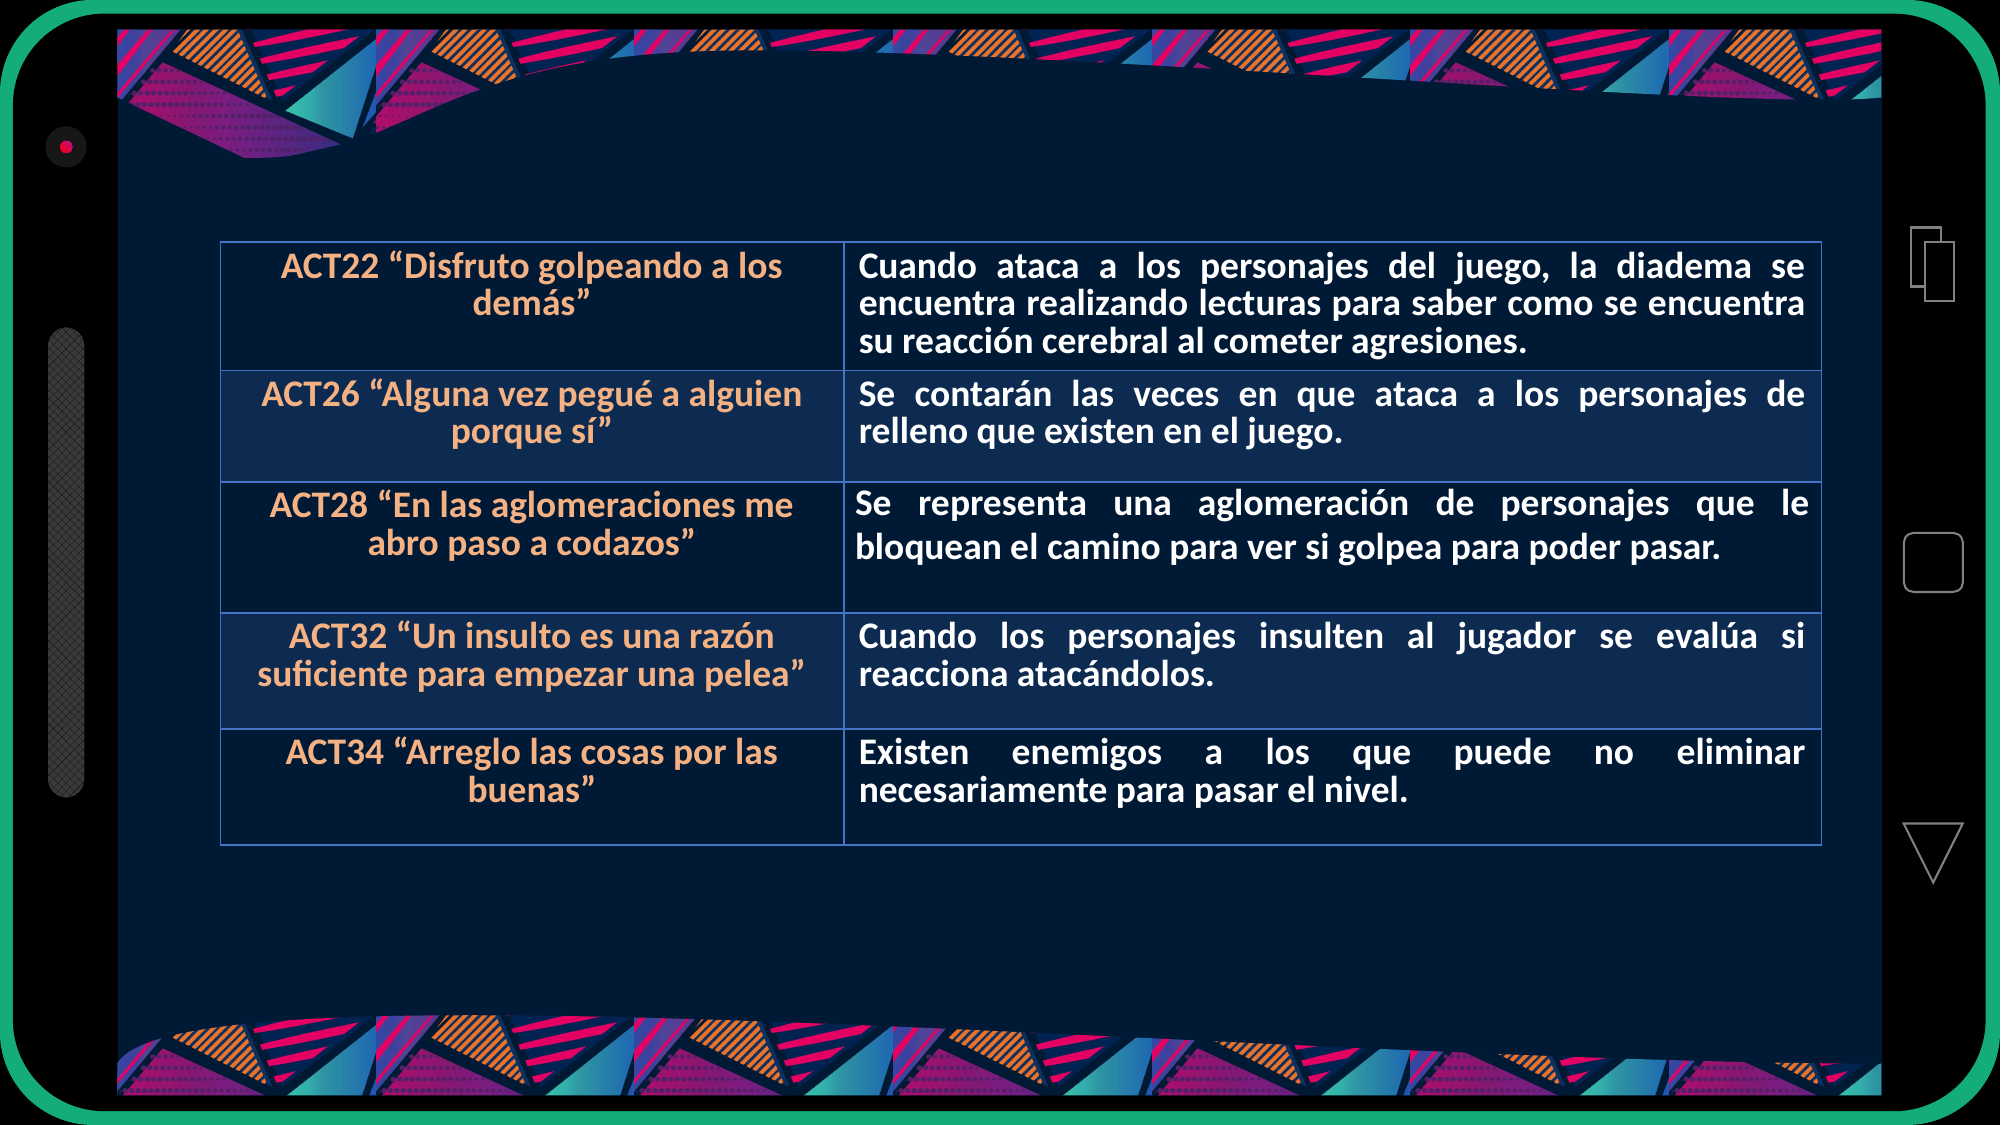

| ACT22 “Disfruto golpeando a los demás” | Cuando ataca a los personajes del juego, la diadema se encuentra realizando lecturas para saber como se encuentra su reacción cerebral al cometer agresiones. |
| --- | --- |
| ACT26 “Alguna vez pegué a alguien porque sí” | Se contarán las veces en que ataca a los personajes de relleno que existen en el juego. |
| ACT28 “En las aglomeraciones me abro paso a codazos” | Se representa una aglomeración de personajes que le bloquean el camino para ver si golpea para poder pasar. |
| ACT32 “Un insulto es una razón suficiente para empezar una pelea” | Cuando los personajes insulten al jugador se evalúa si reacciona atacándolos. |
| ACT34 “Arreglo las cosas por las buenas” | Existen enemigos a los que puede no eliminar necesariamente para pasar el nivel. |